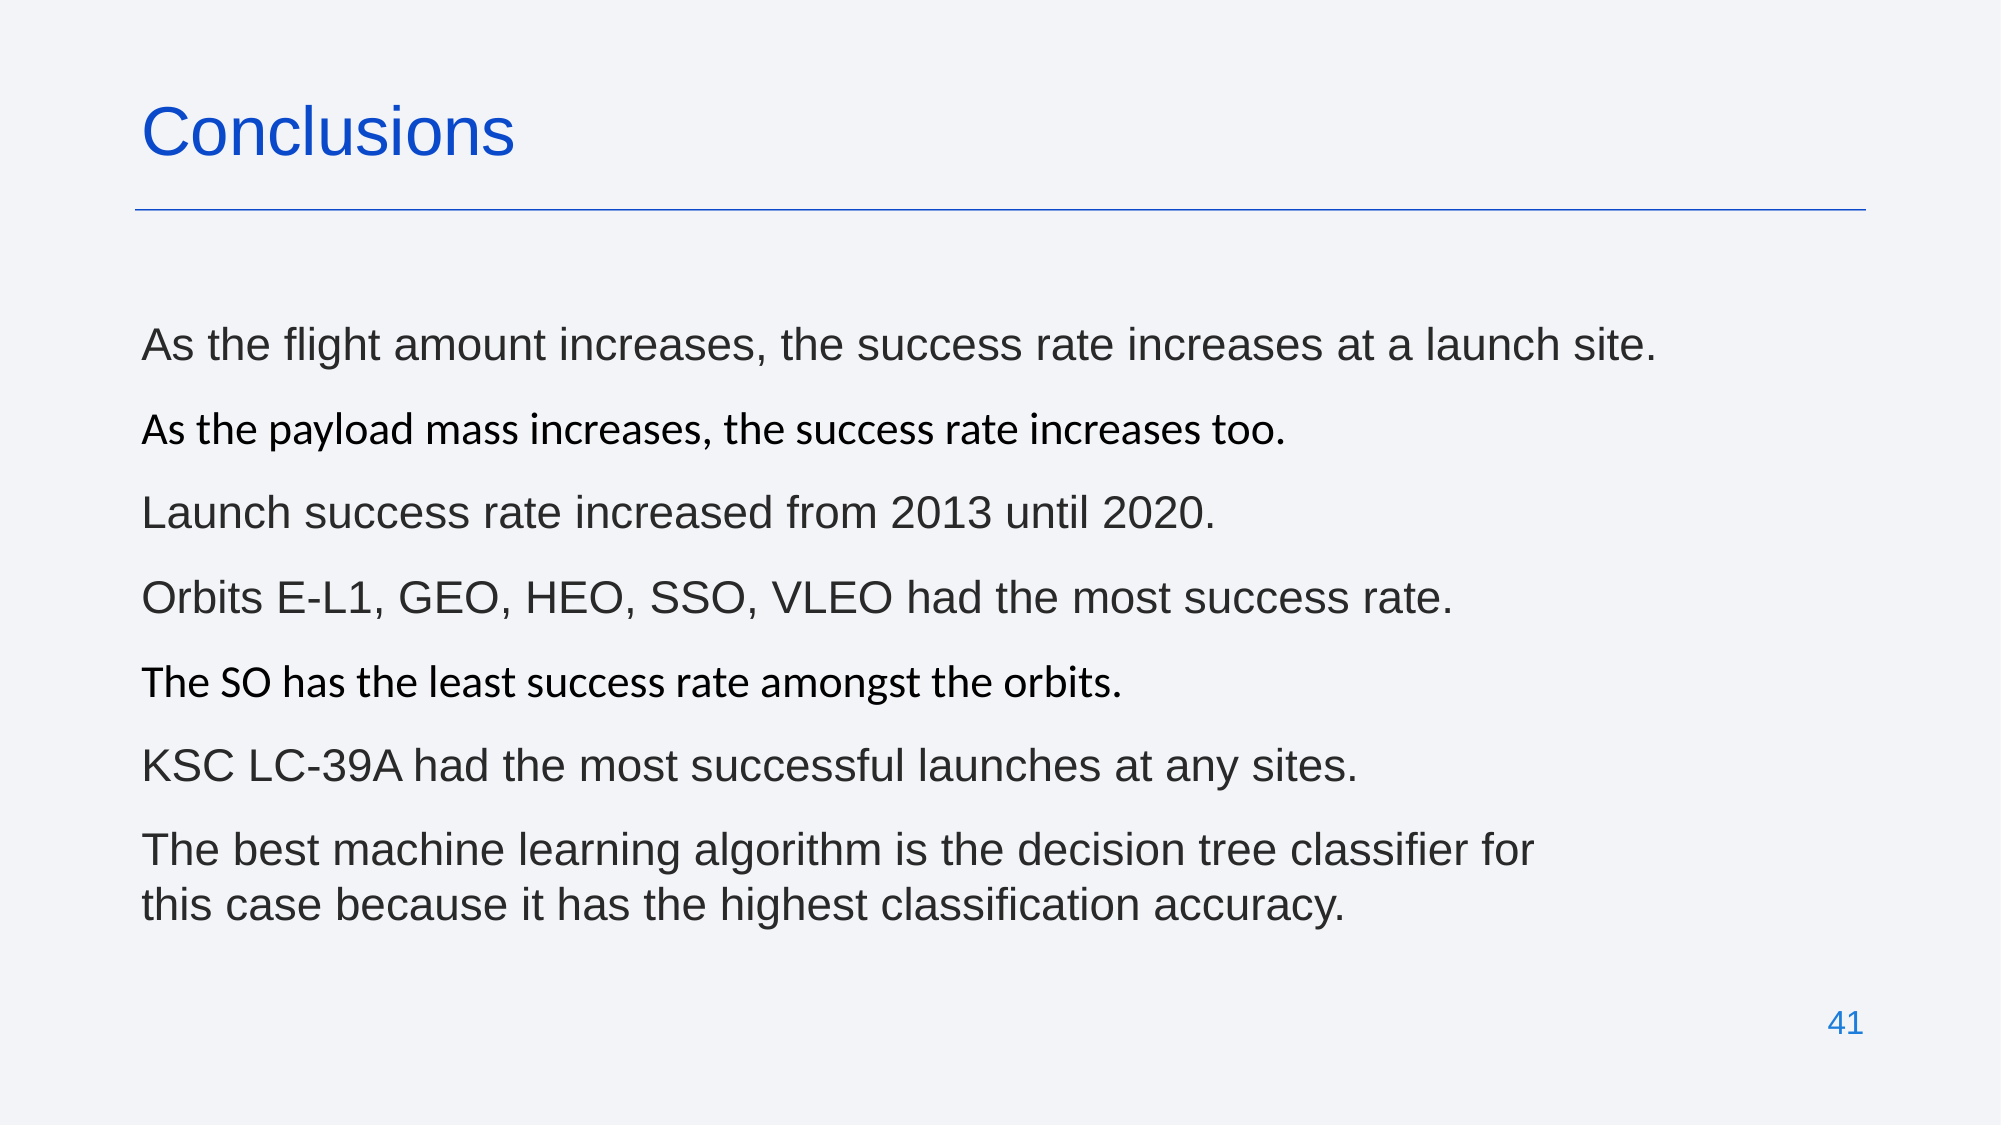

Conclusions
As the flight amount increases, the success rate increases at a launch site.
As the payload mass increases, the success rate increases too.
Launch success rate increased from 2013 until 2020.
Orbits E-L1, GEO, HEO, SSO, VLEO had the most success rate.
The SO has the least success rate amongst the orbits.
KSC LC-39A had the most successful launches at any sites.
The best machine learning algorithm is the decision tree classifier for this case because it has the highest classification accuracy.

41